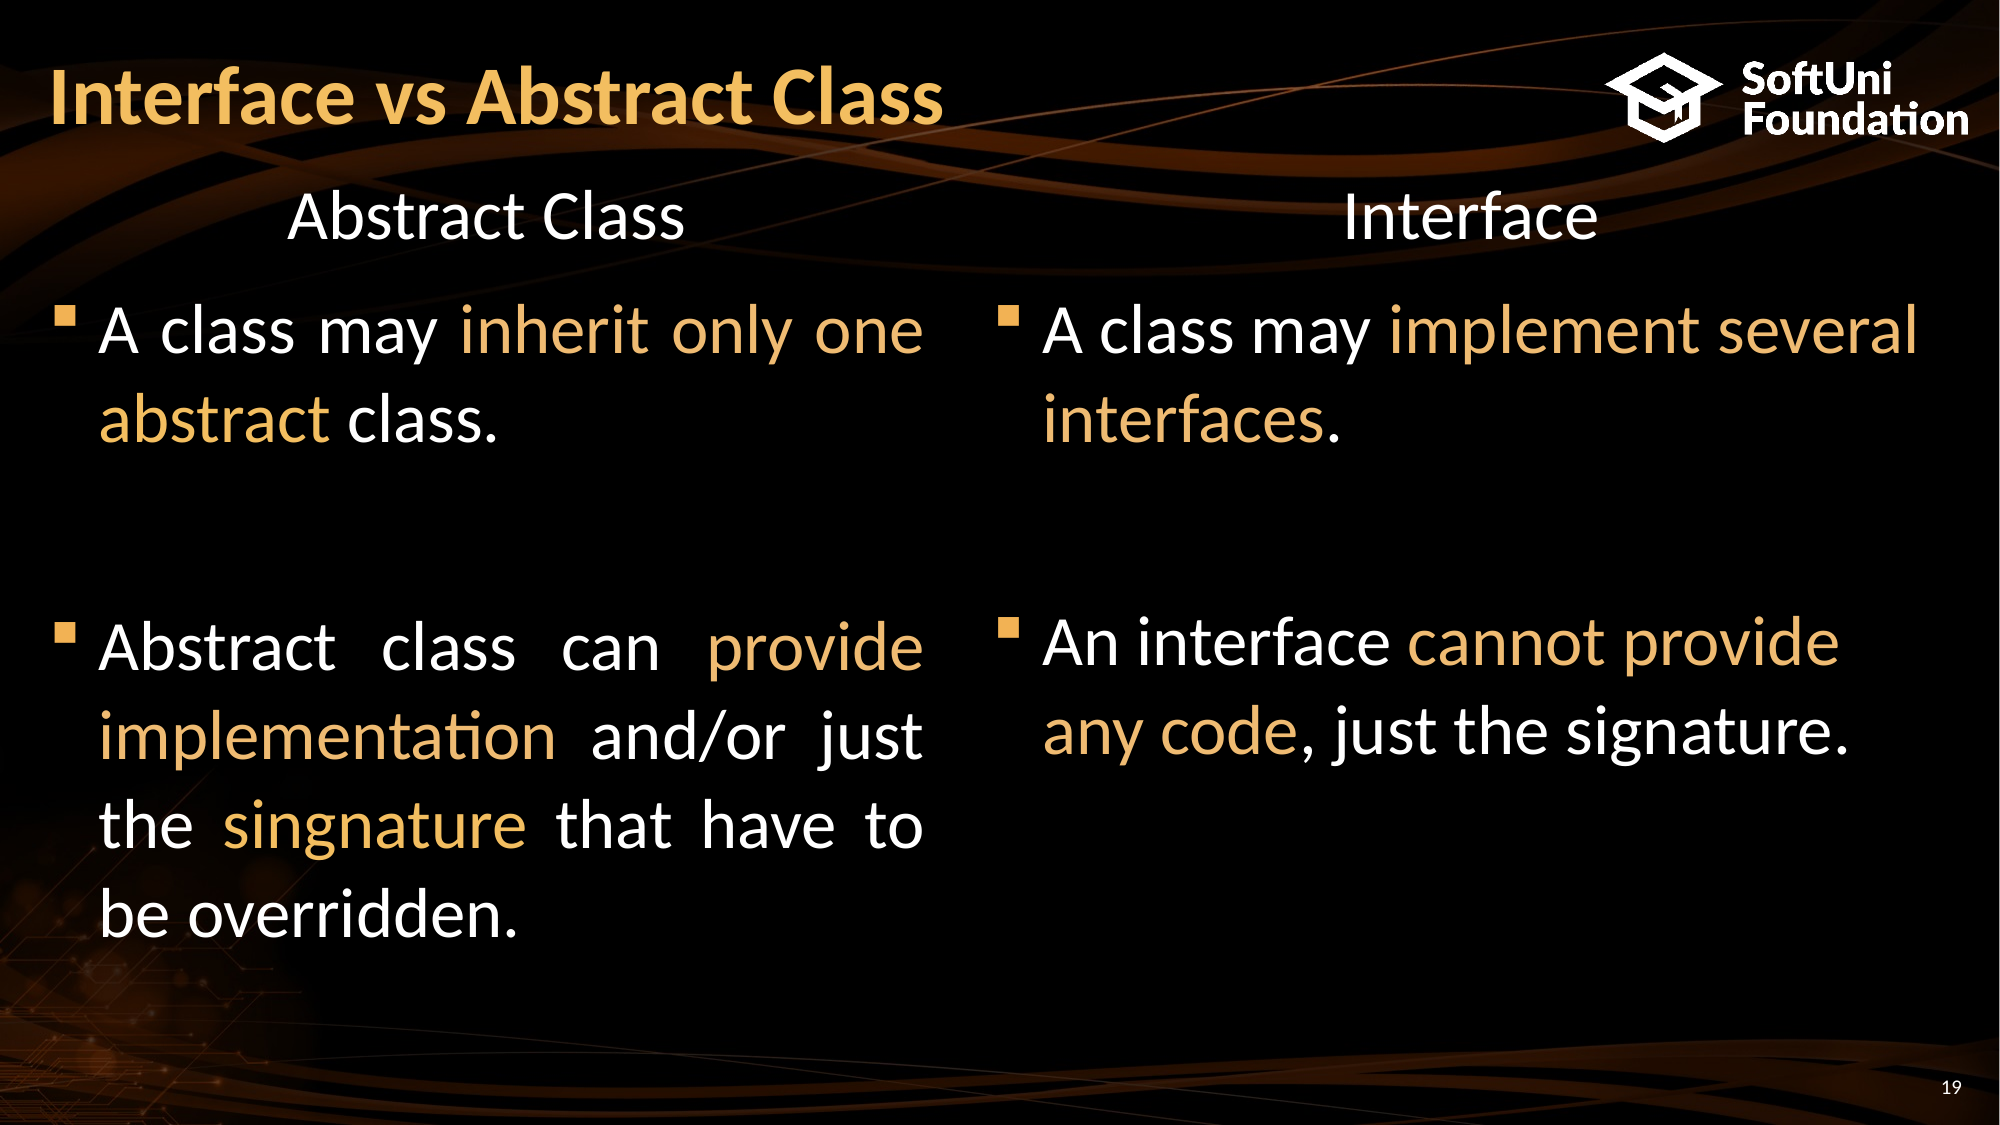

# Interface vs Abstract Class
Abstract Class
A class may inherit only one abstract class.

Abstract class can provide implementation and/or just the singnature that have to be overridden.
Interface
A class may implement several interfaces.

An interface cannot provide any code, just the signature.
19